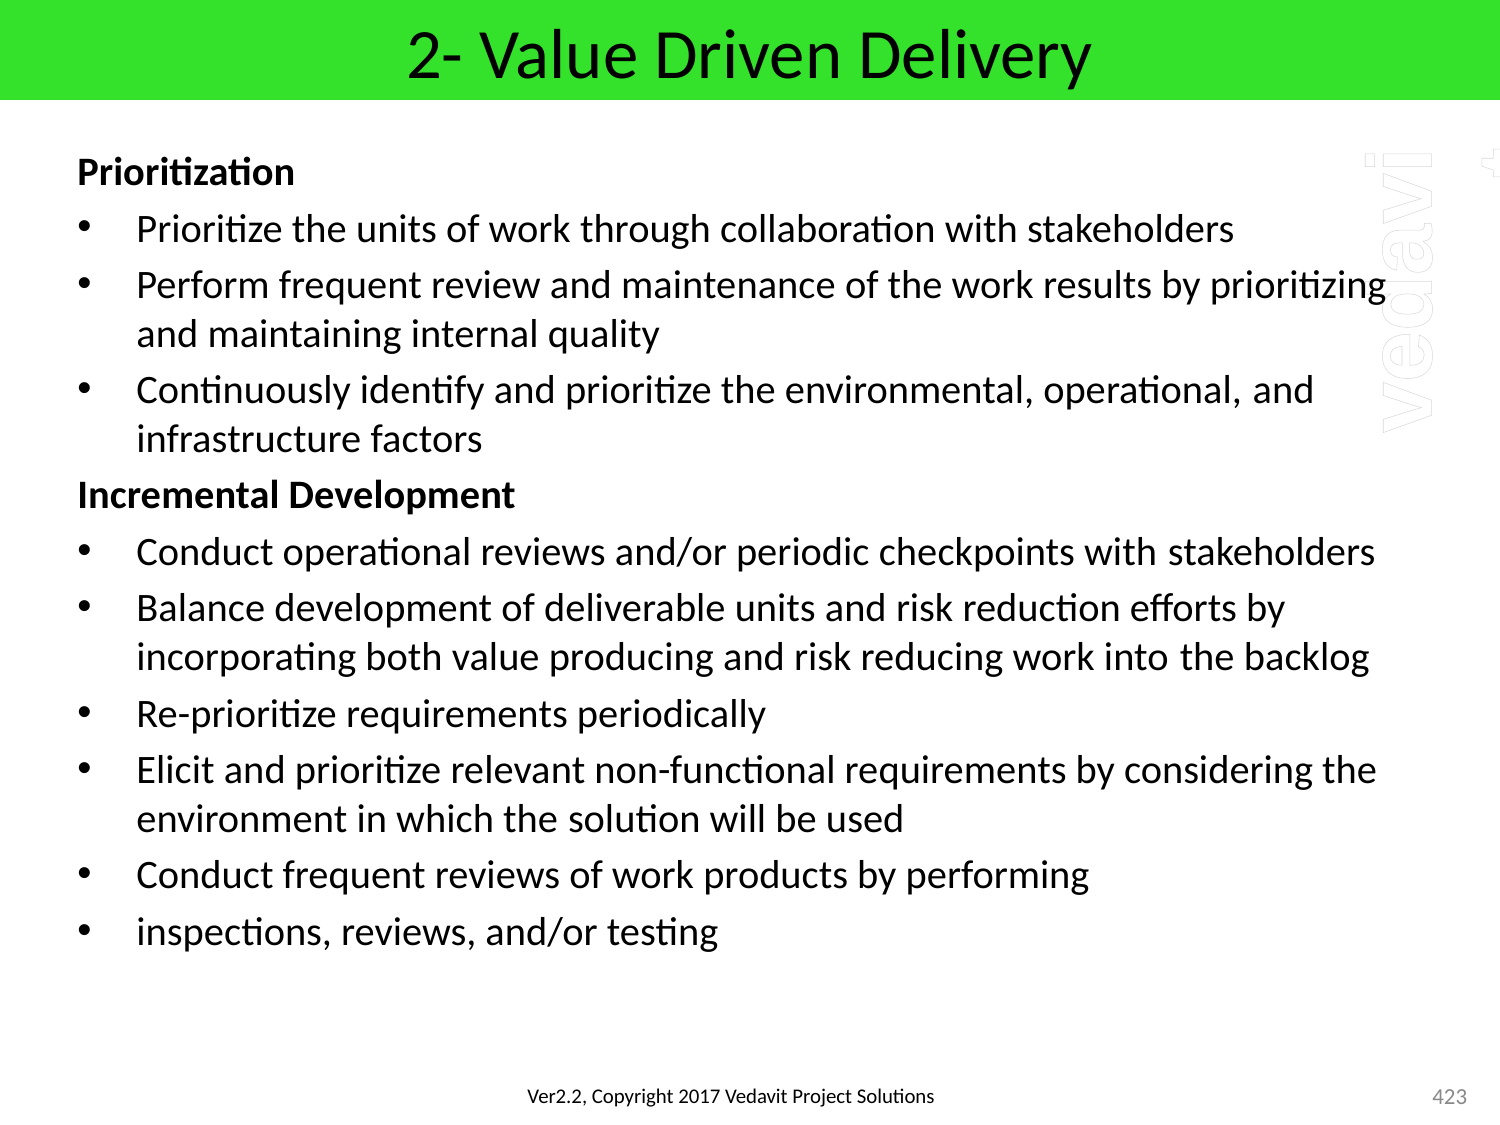

# 2- Value Driven Delivery

Prioritization
Prioritize the units of work through collaboration with stakeholders
Perform frequent review and maintenance of the work results by prioritizing and maintaining internal quality
Continuously identify and prioritize the environmental, operational, and infrastructure factors
Incremental Development
Conduct operational reviews and/or periodic checkpoints with stakeholders
Balance development of deliverable units and risk reduction efforts by incorporating both value producing and risk reducing work into the backlog
Re-prioritize requirements periodically
Elicit and prioritize relevant non-functional requirements by considering the environment in which the solution will be used
Conduct frequent reviews of work products by performing
inspections, reviews, and/or testing
423